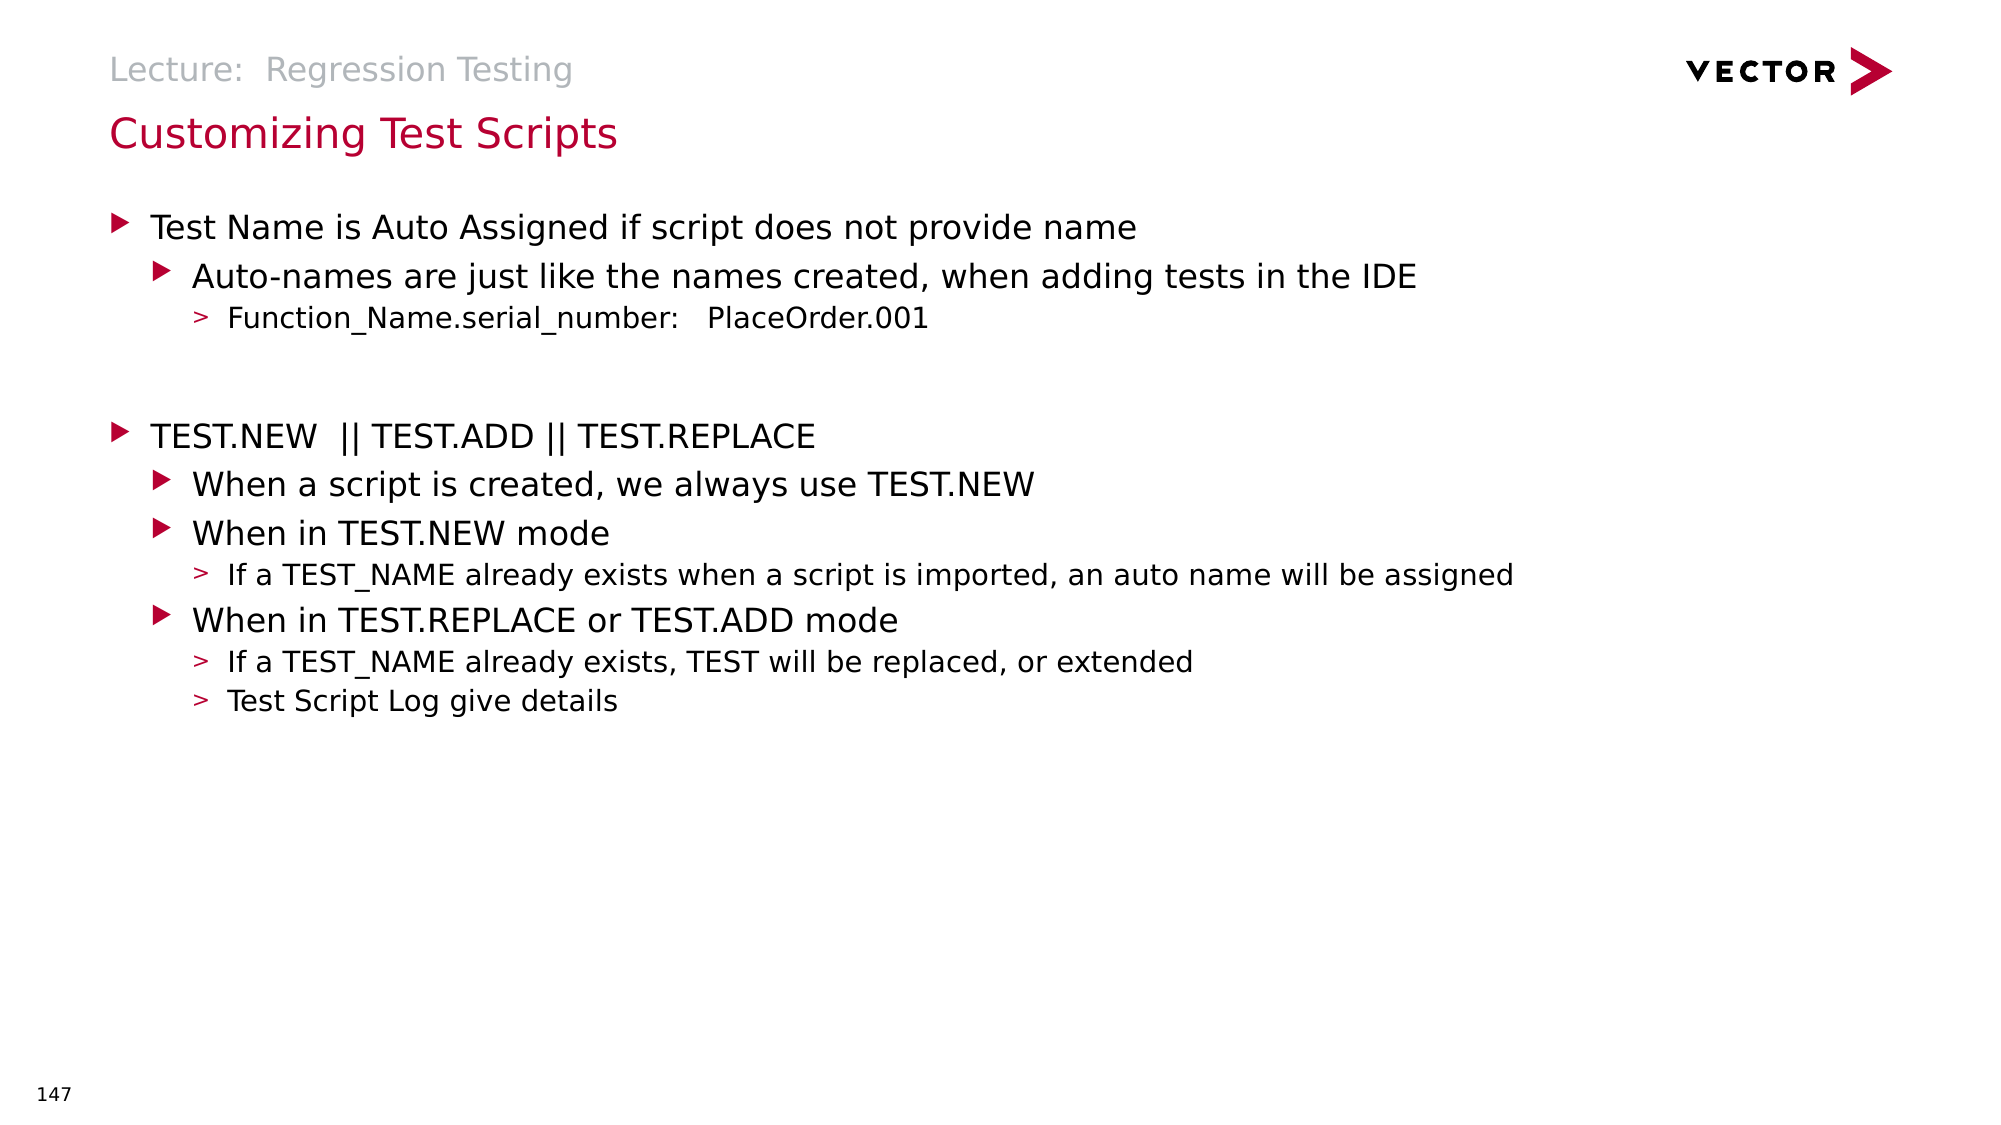

# Lecture:  Regression Testing
Customizing Test Scripts
Test Name is Auto Assigned if script does not provide name
Auto-names are just like the names created, when adding tests in the IDE
Function_Name.serial_number:   PlaceOrder.001

TEST.NEW  || TEST.ADD || TEST.REPLACE
When a script is created, we always use TEST.NEW
When in TEST.NEW mode
If a TEST_NAME already exists when a script is imported, an auto name will be assigned
When in TEST.REPLACE or TEST.ADD mode
If a TEST_NAME already exists, TEST will be replaced, or extended
Test Script Log give details